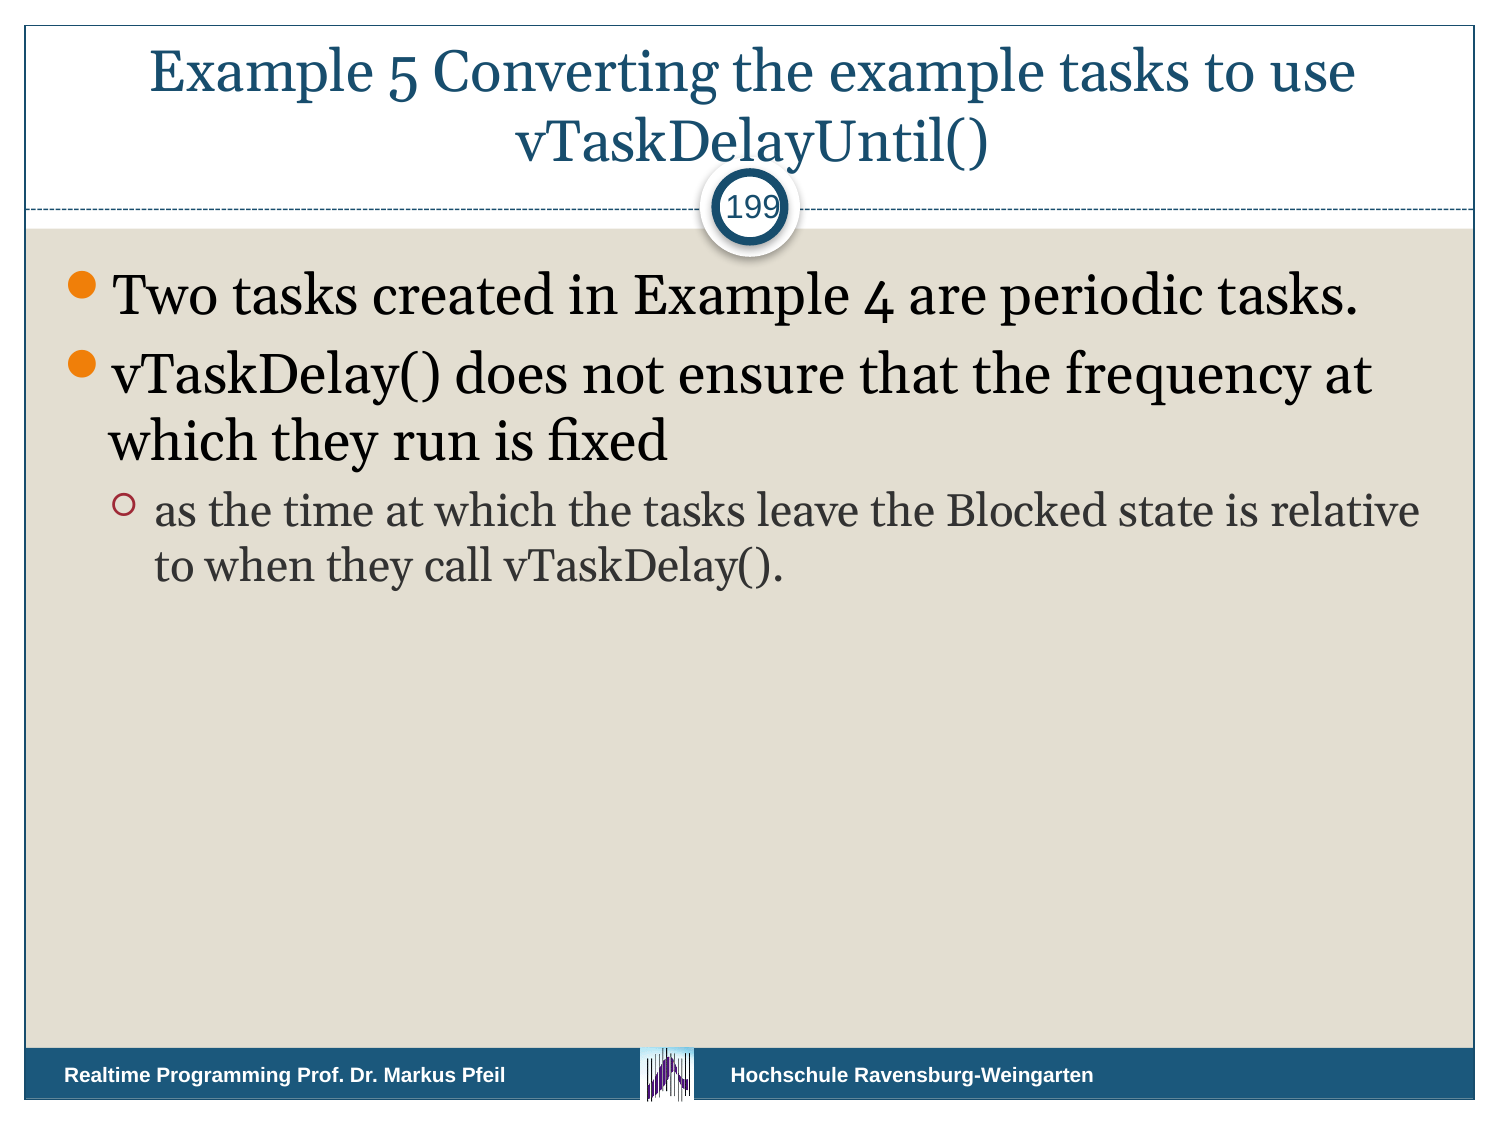

# Example 5 Converting the example tasks to use vTaskDelayUntil()
199
Two tasks created in Example 4 are periodic tasks.
vTaskDelay() does not ensure that the frequency at which they run is fixed
as the time at which the tasks leave the Blocked state is relative to when they call vTaskDelay().
Realtime Programming Prof. Dr. Markus Pfeil